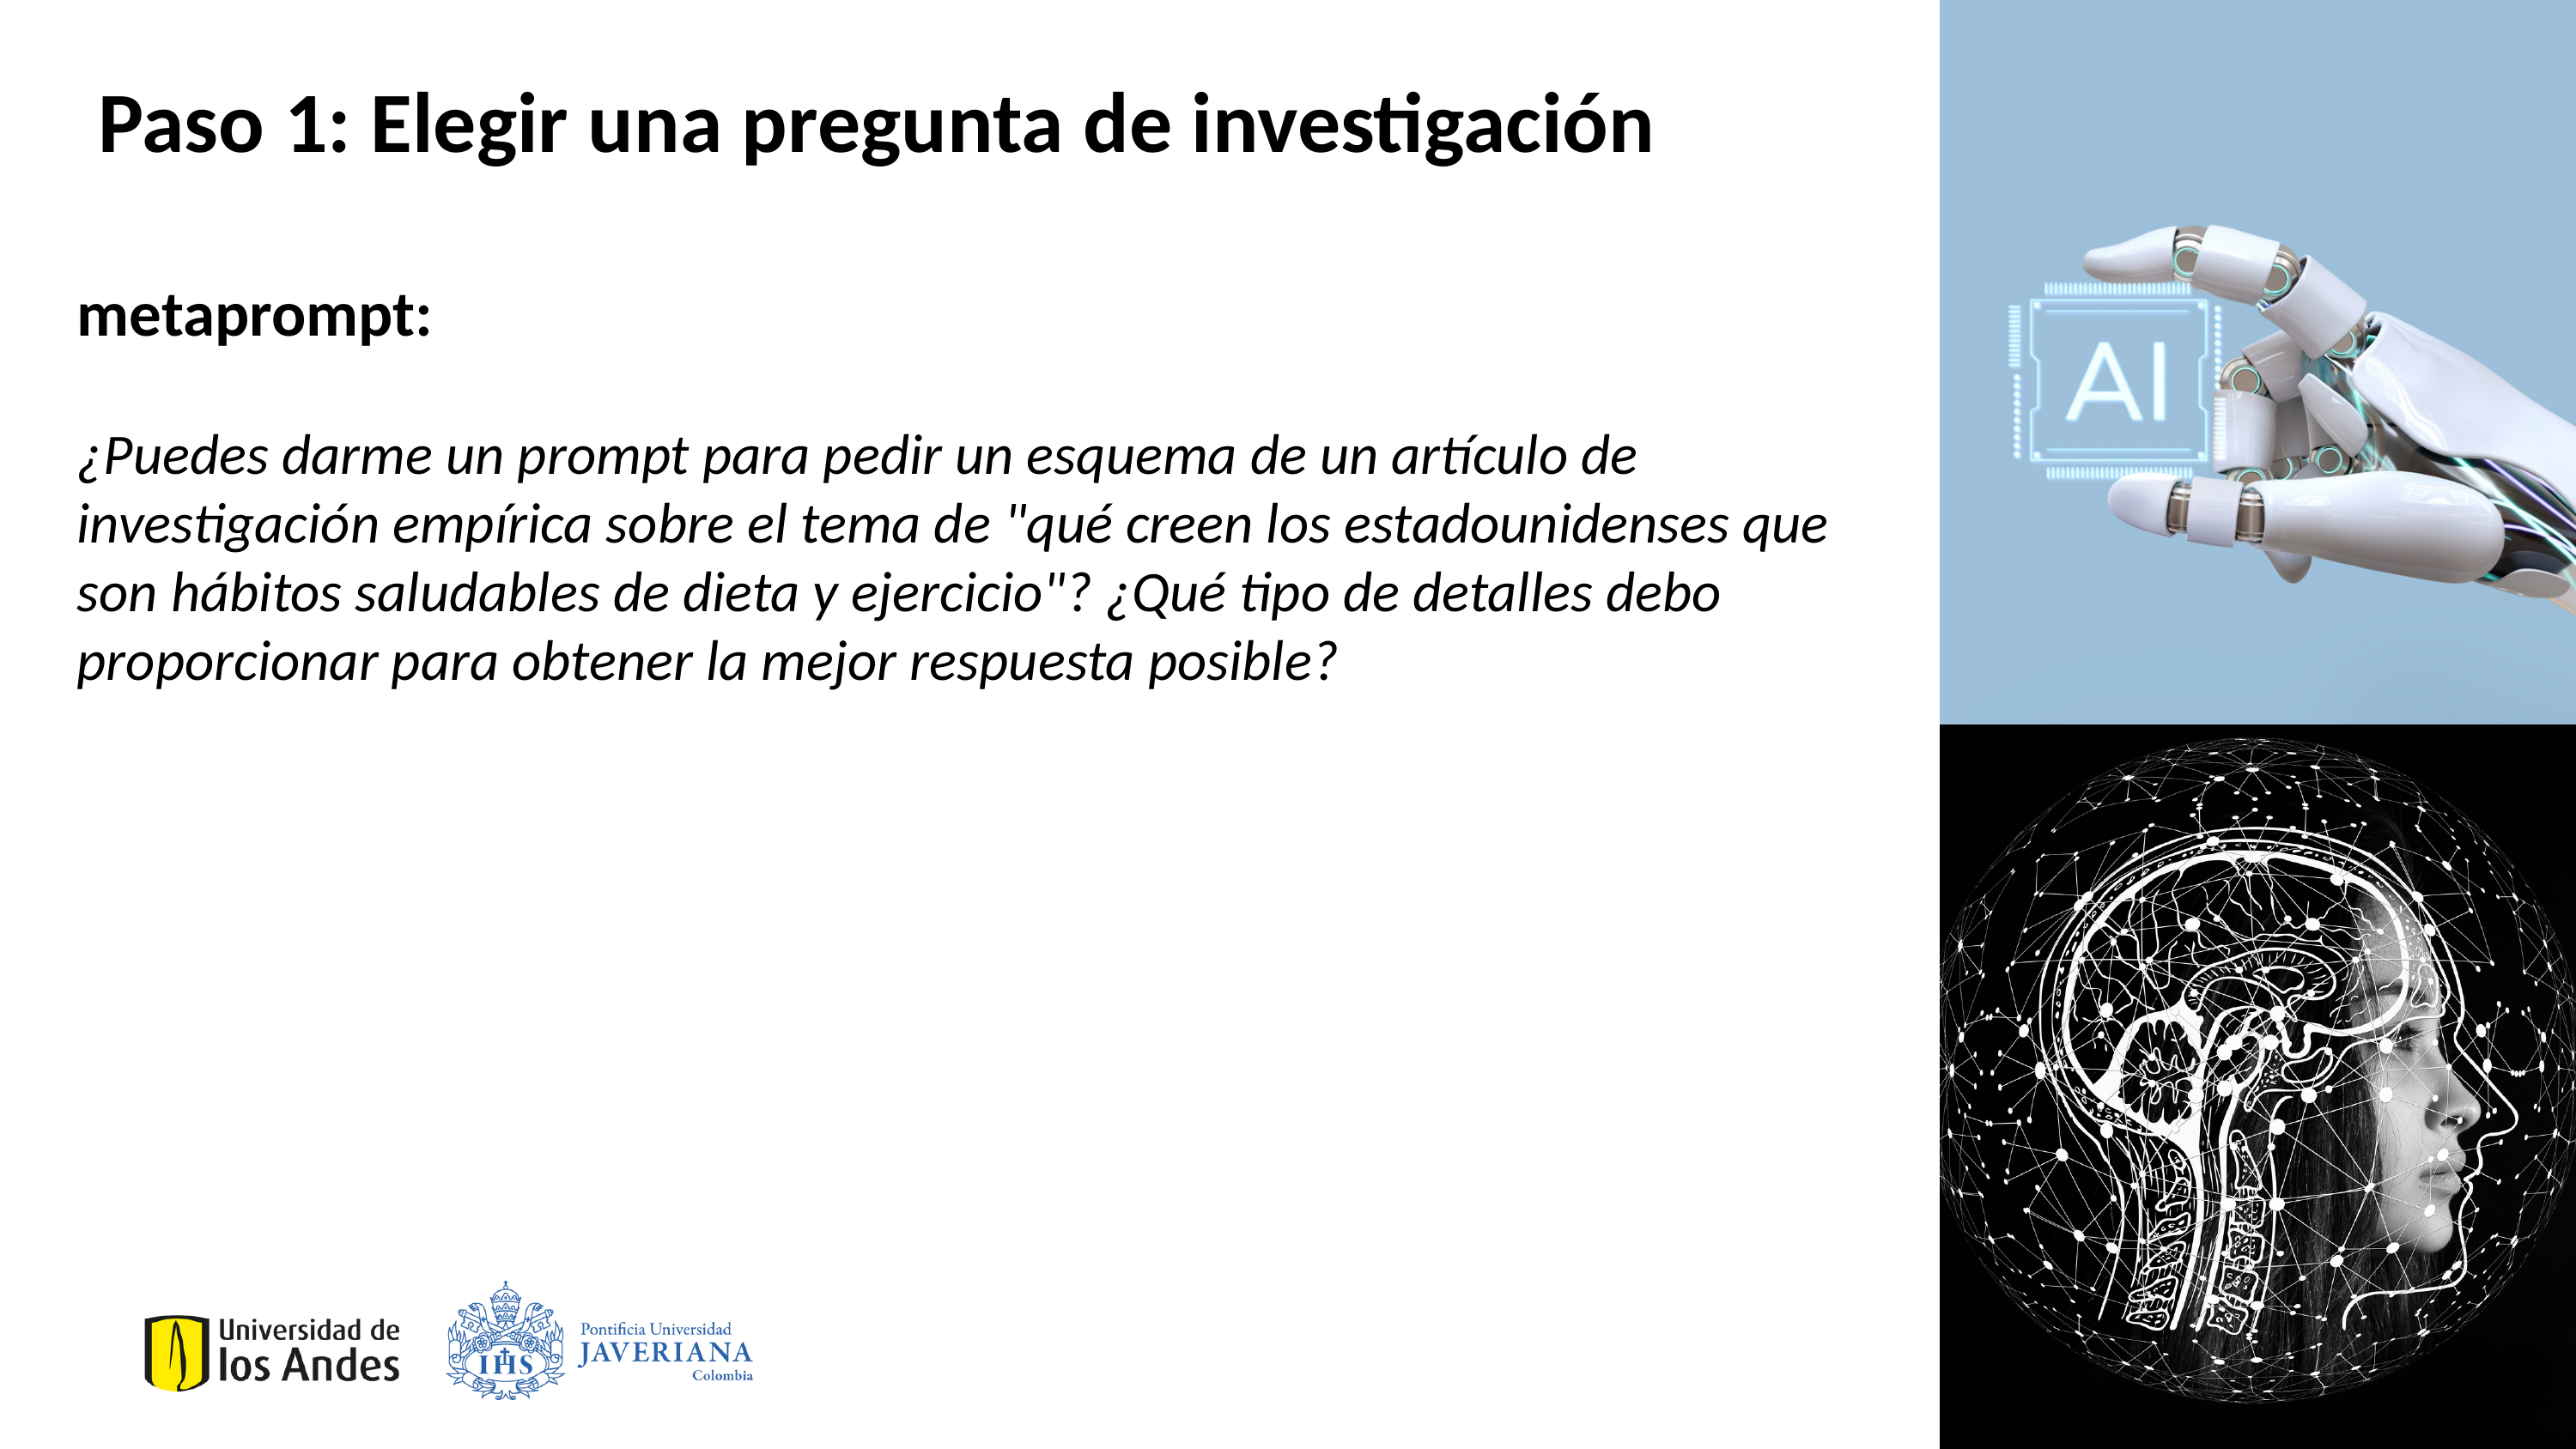

Paso 1: Elegir una pregunta de investigación
metaprompt:

¿Puedes darme un prompt para pedir un esquema de un artículo de investigación empírica sobre el tema de "qué creen los estadounidenses que son hábitos saludables de dieta y ejercicio"? ¿Qué tipo de detalles debo proporcionar para obtener la mejor respuesta posible?